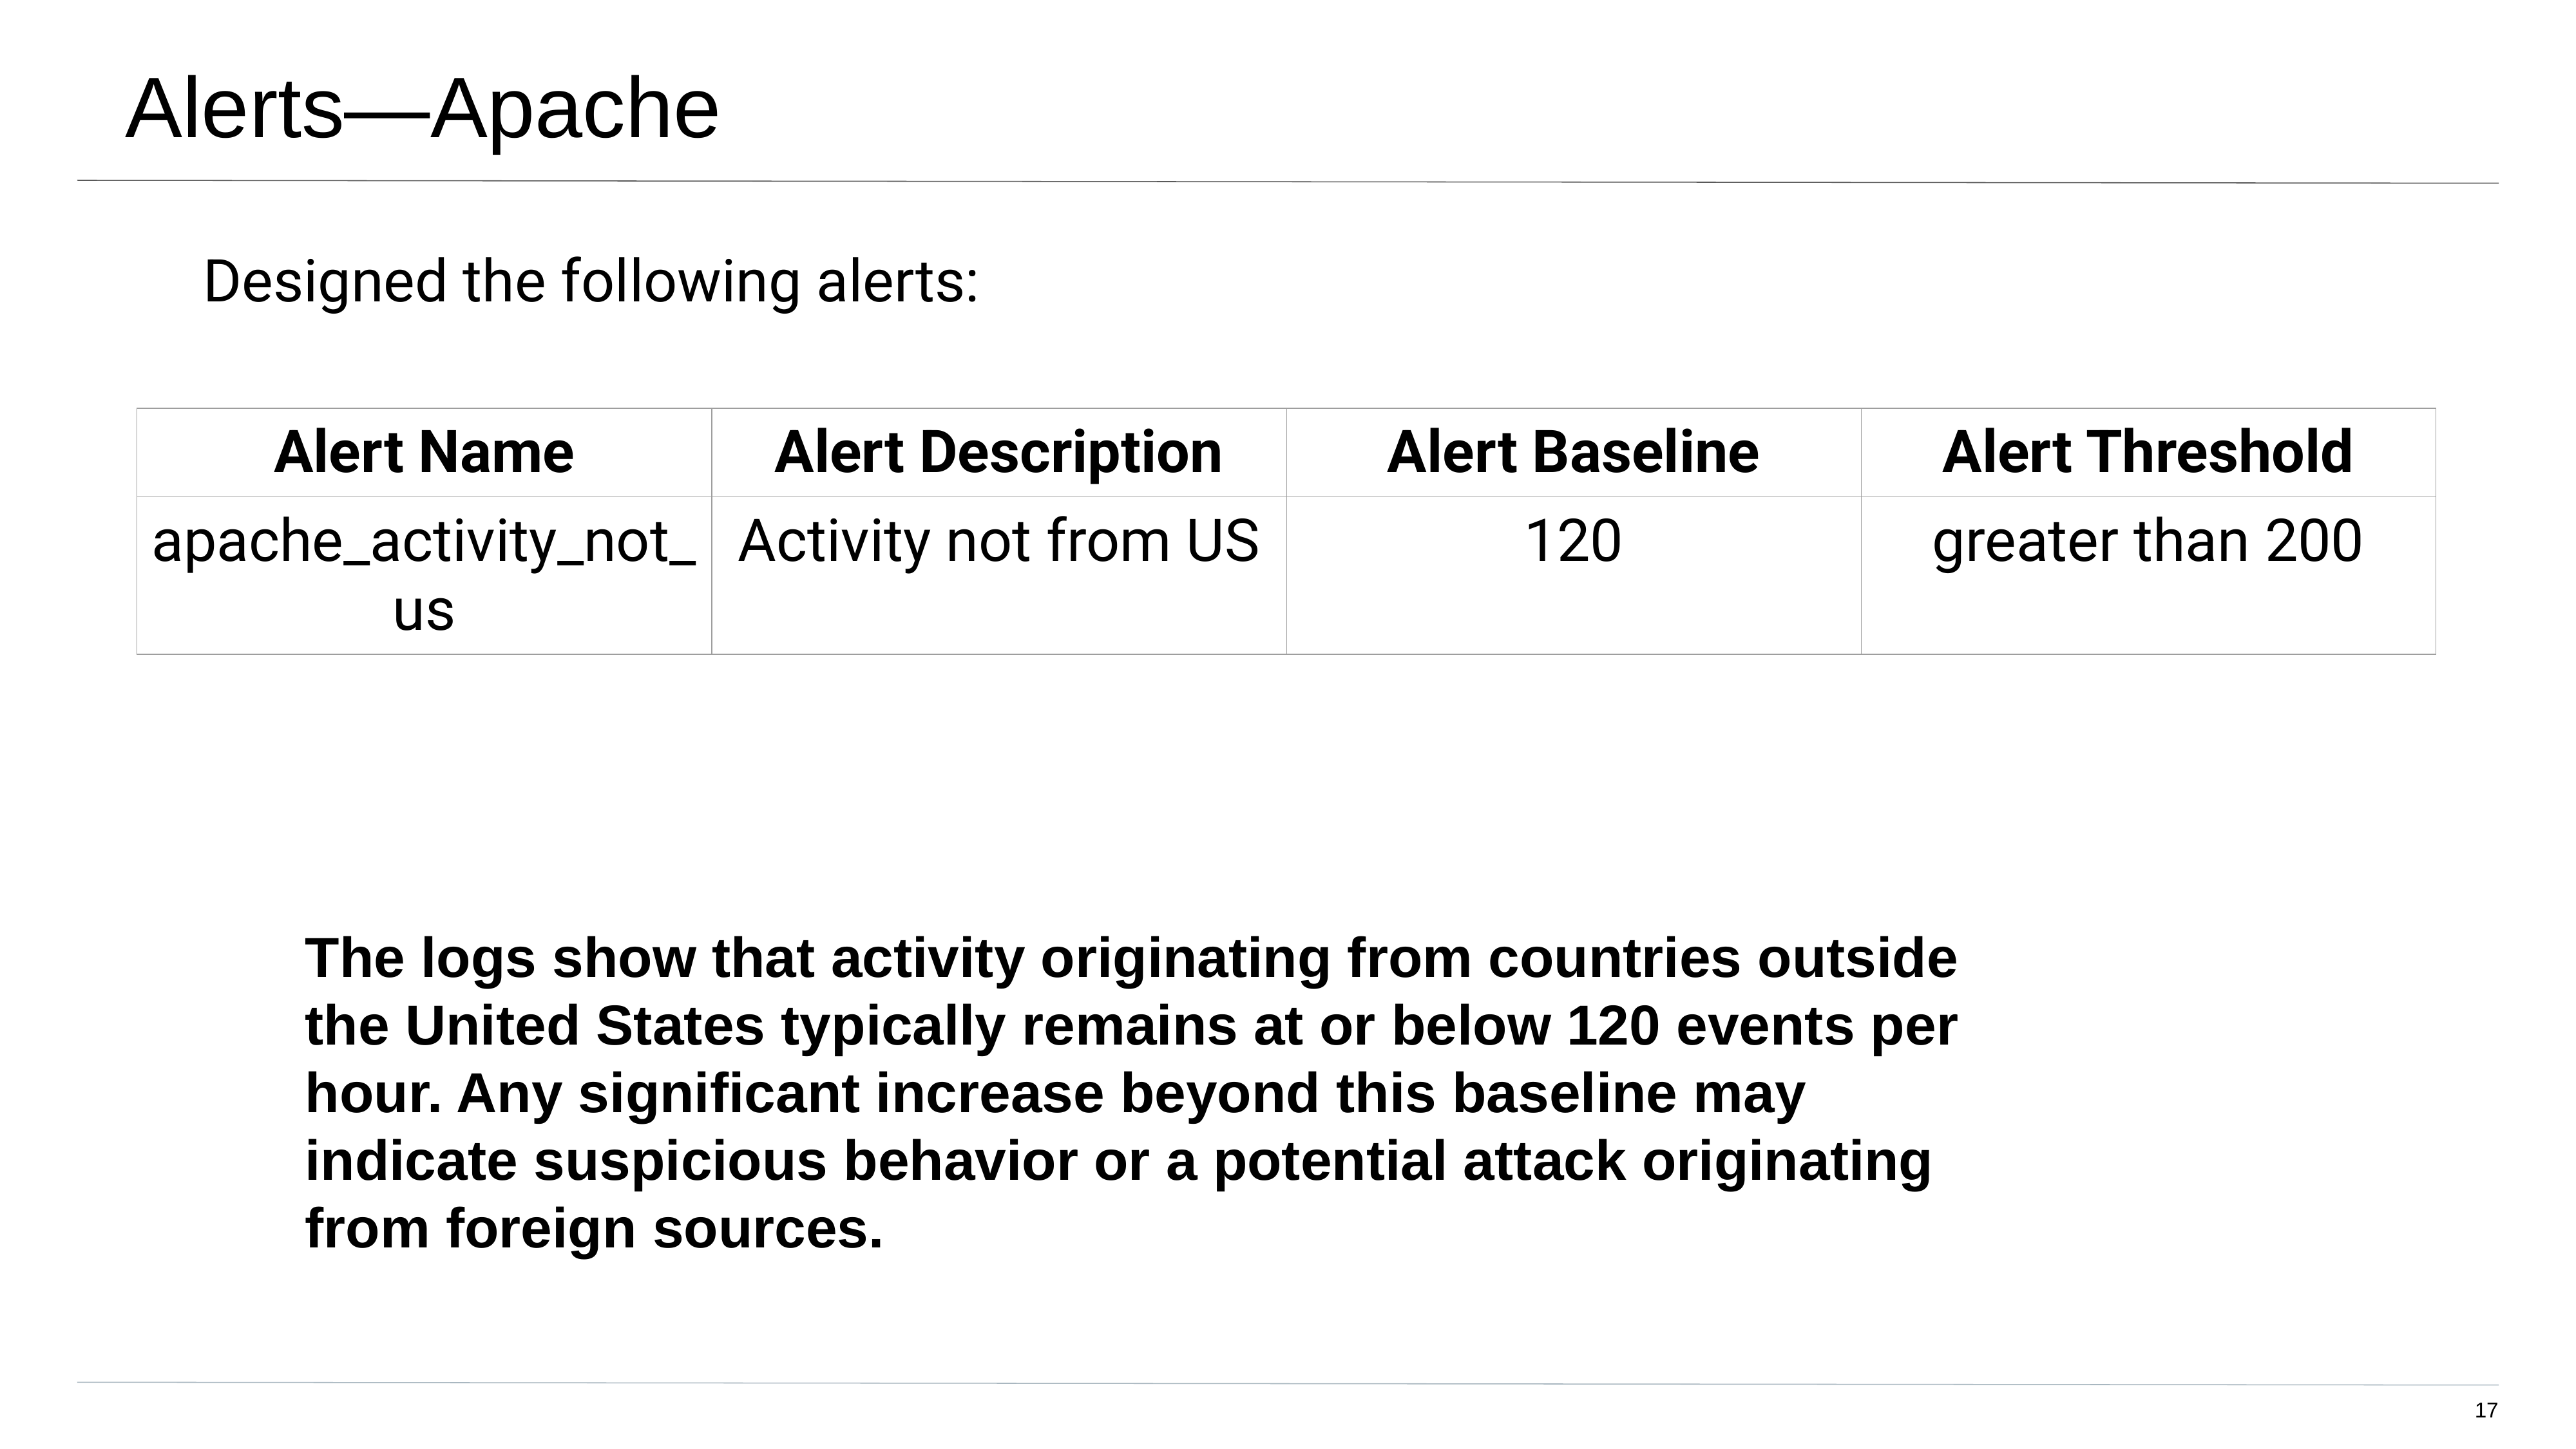

# Alerts—Apache
Designed the following alerts:

| Alert Name | Alert Description | Alert Baseline | Alert Threshold |
| --- | --- | --- | --- |
| apache\_activity\_not\_us | Activity not from US | 120 | greater than 200 |
The logs show that activity originating from countries outside the United States typically remains at or below 120 events per hour. Any significant increase beyond this baseline may indicate suspicious behavior or a potential attack originating from foreign sources.
17